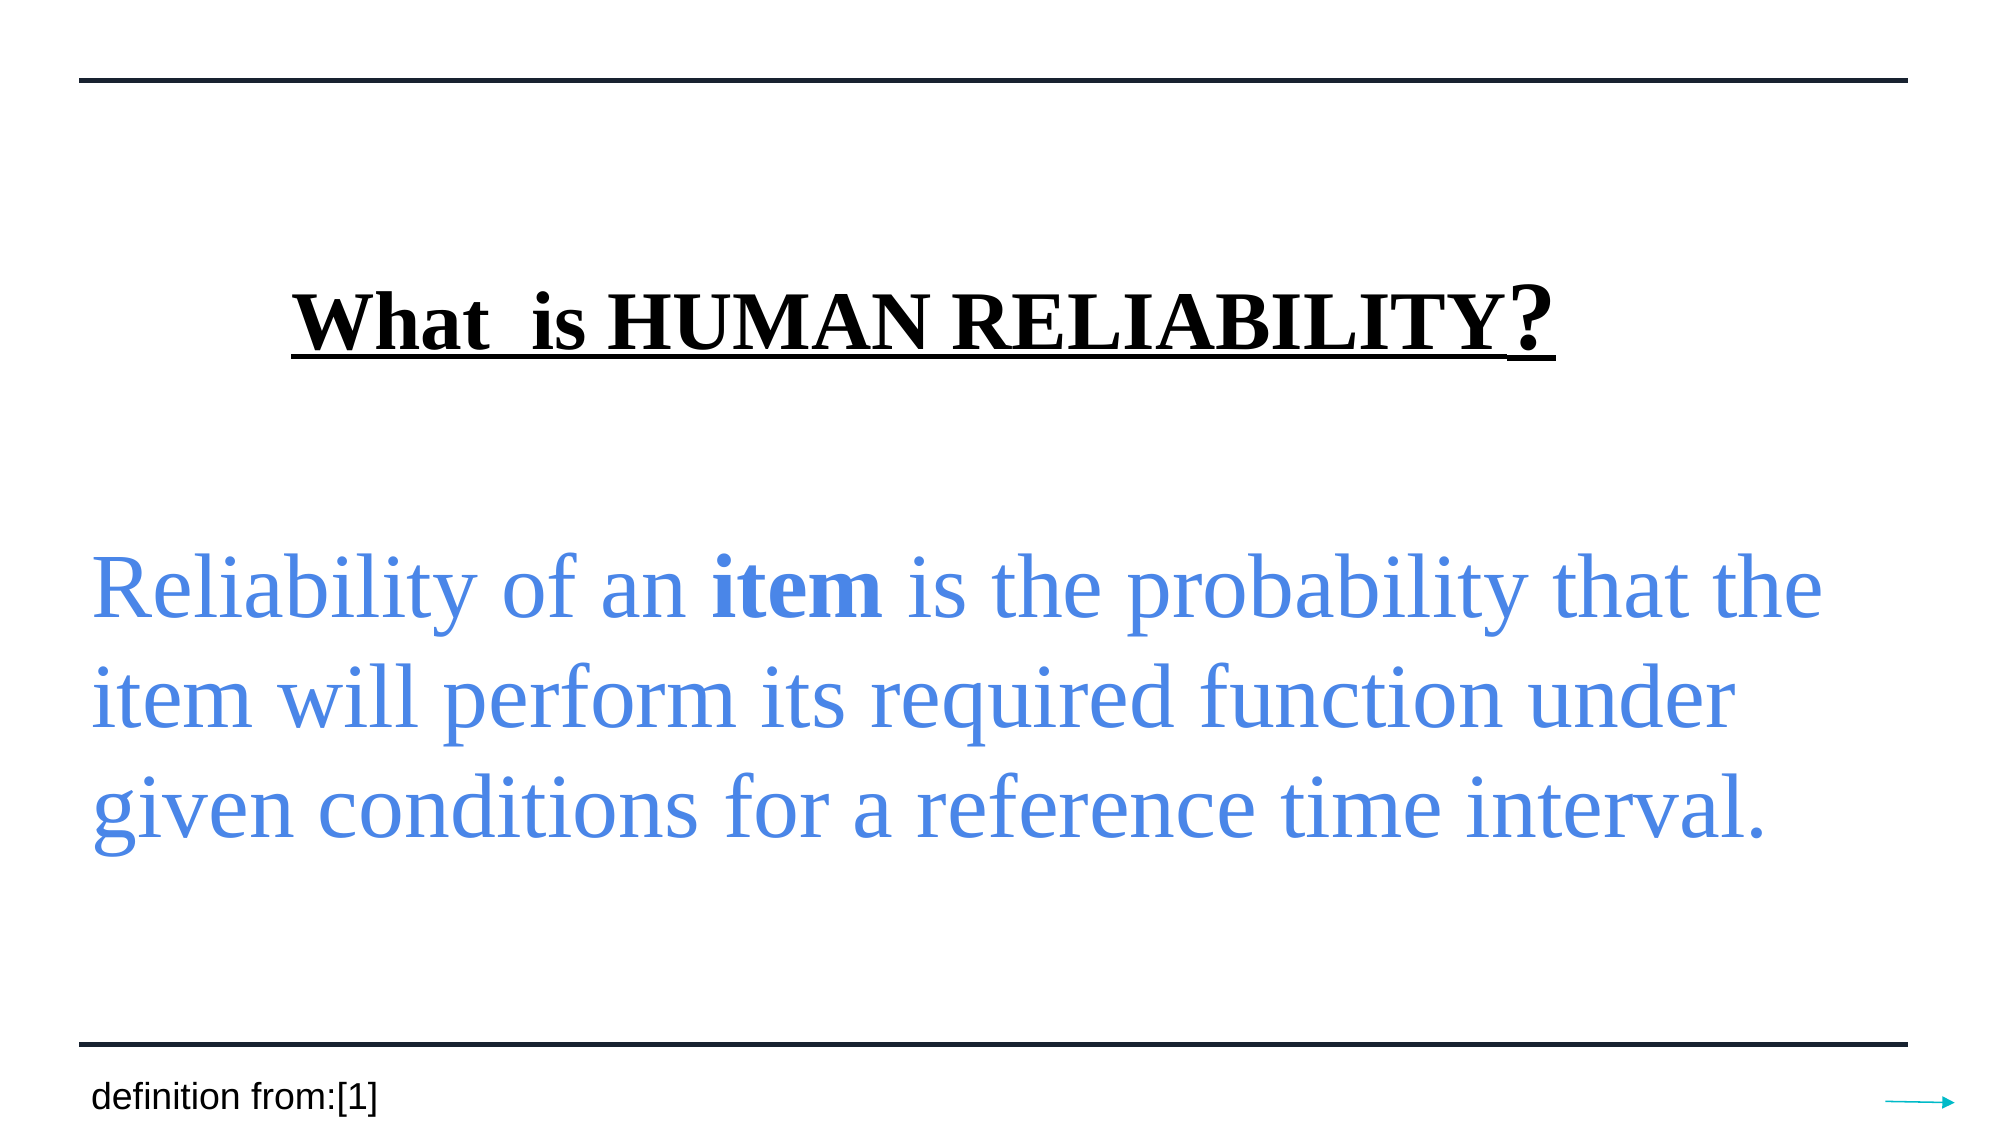

What  is HUMAN RELIABILITY?
Reliability of an item is the probability that the item will perform its required function under given conditions for a reference time interval.
definition from:[1]